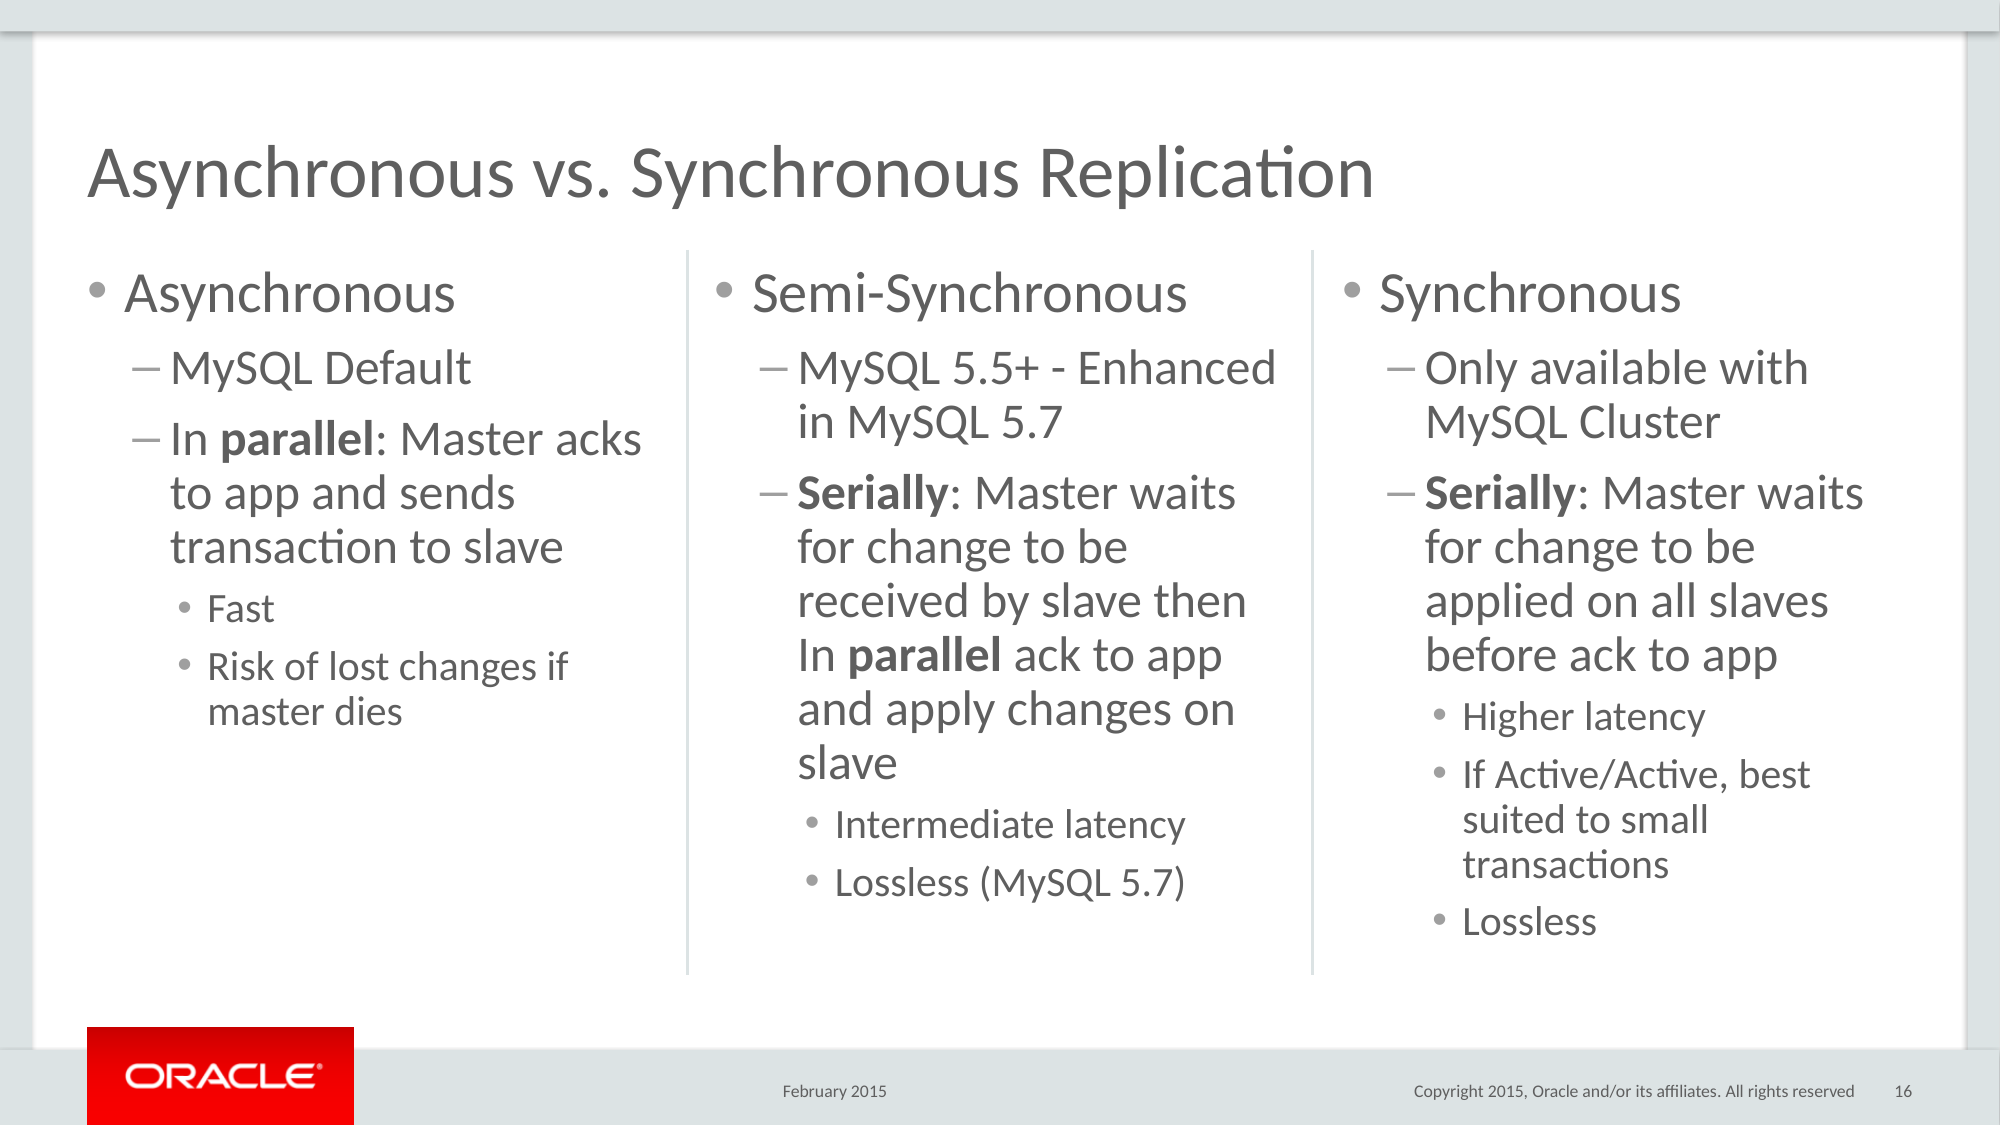

# Asynchronous vs. Synchronous Replication
Asynchronous
MySQL Default
In parallel: Master acks to app and sends transaction to slave
Fast
Risk of lost changes if master dies
Semi-Synchronous
MySQL 5.5+ - Enhanced in MySQL 5.7
Serially: Master waits for change to be received by slave then In parallel ack to app and apply changes on slave
Intermediate latency
Lossless (MySQL 5.7)

Synchronous
Only available with MySQL Cluster
Serially: Master waits for change to be applied on all slaves before ack to app
Higher latency
If Active/Active, best suited to small transactions
Lossless
February 2015
Copyright 2015, Oracle and/or its affiliates. All rights reserved
16